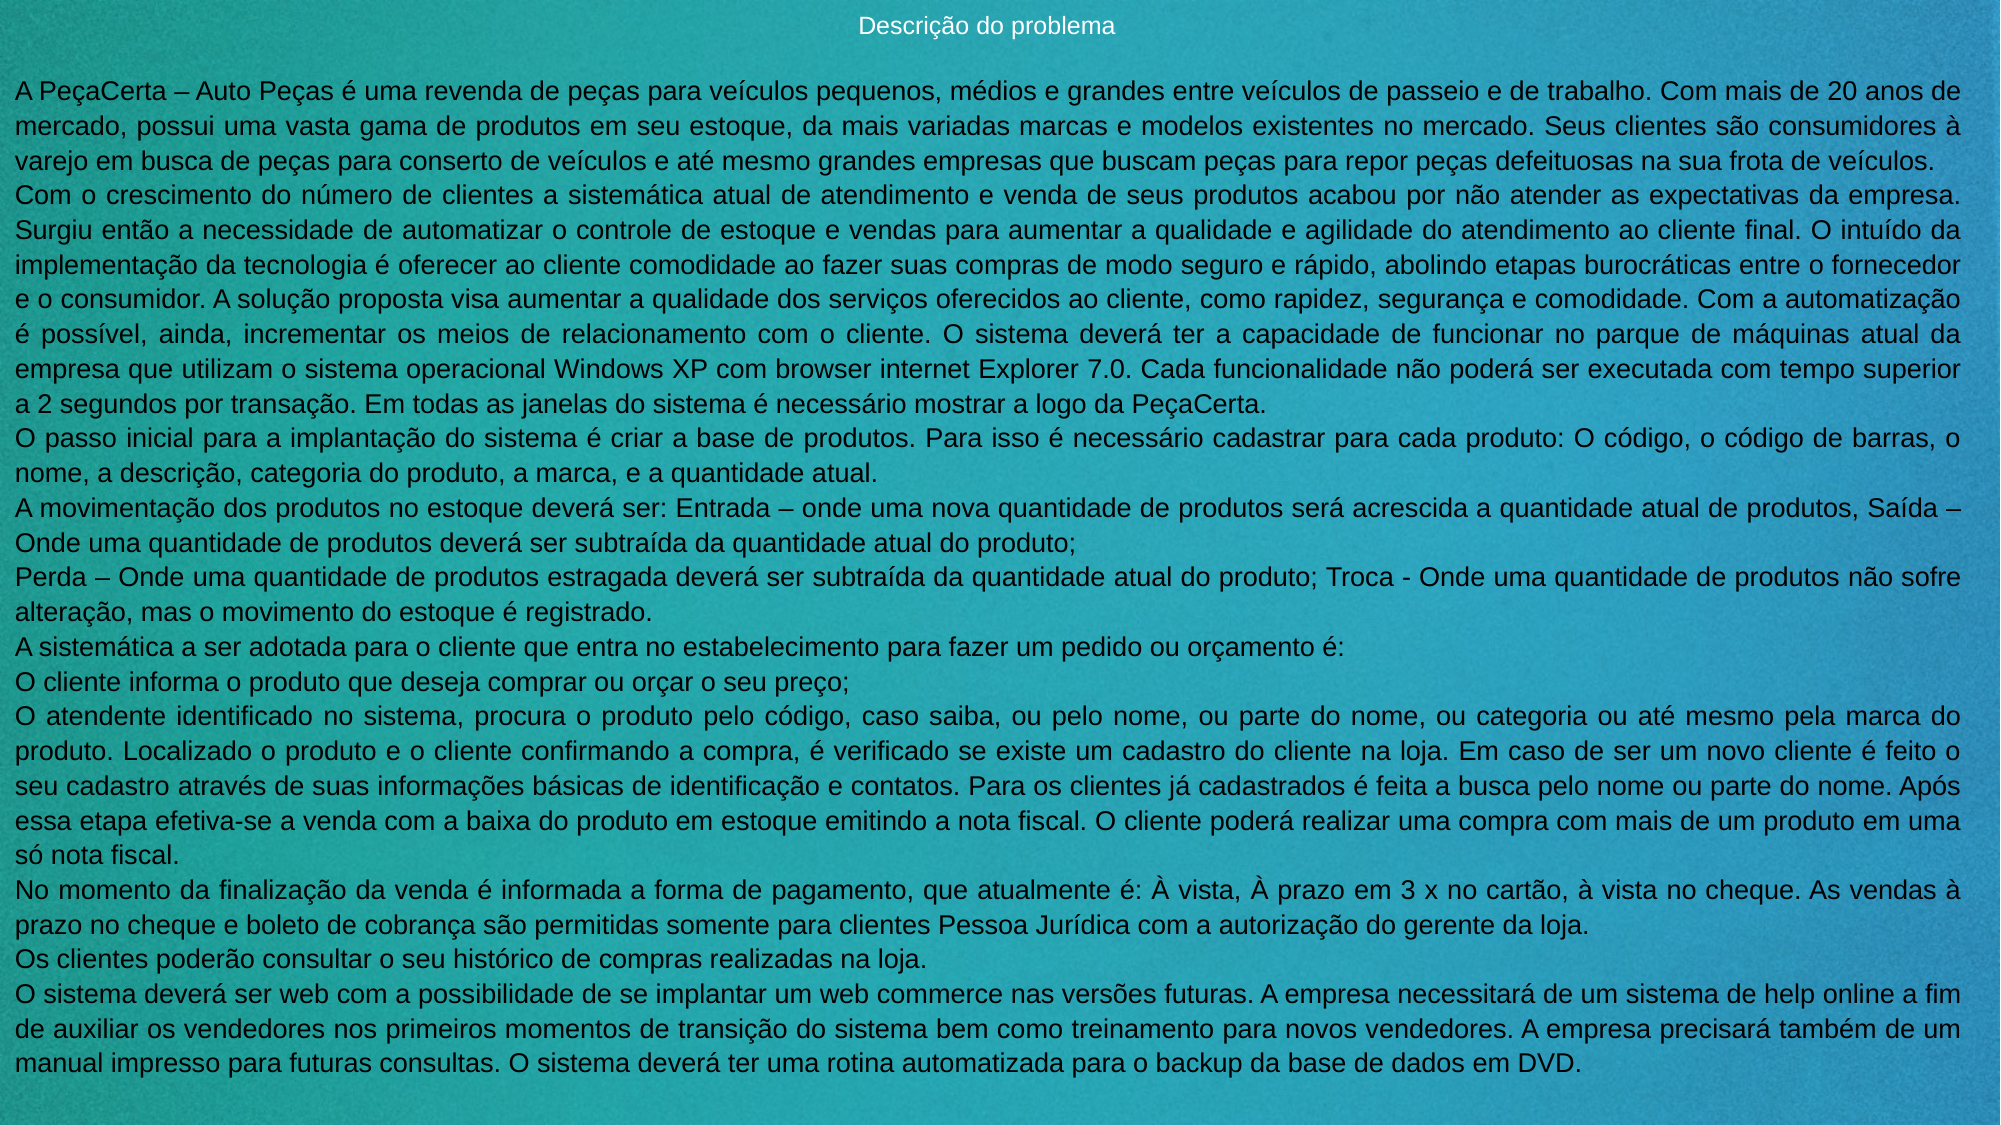

Descrição do problema

A PeçaCerta – Auto Peças é uma revenda de peças para veículos pequenos, médios e grandes entre veículos de passeio e de trabalho. Com mais de 20 anos de mercado, possui uma vasta gama de produtos em seu estoque, da mais variadas marcas e modelos existentes no mercado. Seus clientes são consumidores à varejo em busca de peças para conserto de veículos e até mesmo grandes empresas que buscam peças para repor peças defeituosas na sua frota de veículos.
Com o crescimento do número de clientes a sistemática atual de atendimento e venda de seus produtos acabou por não atender as expectativas da empresa. Surgiu então a necessidade de automatizar o controle de estoque e vendas para aumentar a qualidade e agilidade do atendimento ao cliente final. O intuído da implementação da tecnologia é oferecer ao cliente comodidade ao fazer suas compras de modo seguro e rápido, abolindo etapas burocráticas entre o fornecedor e o consumidor. A solução proposta visa aumentar a qualidade dos serviços oferecidos ao cliente, como rapidez, segurança e comodidade. Com a automatização é possível, ainda, incrementar os meios de relacionamento com o cliente. O sistema deverá ter a capacidade de funcionar no parque de máquinas atual da empresa que utilizam o sistema operacional Windows XP com browser internet Explorer 7.0. Cada funcionalidade não poderá ser executada com tempo superior a 2 segundos por transação. Em todas as janelas do sistema é necessário mostrar a logo da PeçaCerta.
O passo inicial para a implantação do sistema é criar a base de produtos. Para isso é necessário cadastrar para cada produto: O código, o código de barras, o nome, a descrição, categoria do produto, a marca, e a quantidade atual.
A movimentação dos produtos no estoque deverá ser: Entrada – onde uma nova quantidade de produtos será acrescida a quantidade atual de produtos, Saída – Onde uma quantidade de produtos deverá ser subtraída da quantidade atual do produto;
Perda – Onde uma quantidade de produtos estragada deverá ser subtraída da quantidade atual do produto; Troca - Onde uma quantidade de produtos não sofre alteração, mas o movimento do estoque é registrado.
A sistemática a ser adotada para o cliente que entra no estabelecimento para fazer um pedido ou orçamento é:
O cliente informa o produto que deseja comprar ou orçar o seu preço;
O atendente identificado no sistema, procura o produto pelo código, caso saiba, ou pelo nome, ou parte do nome, ou categoria ou até mesmo pela marca do produto. Localizado o produto e o cliente confirmando a compra, é verificado se existe um cadastro do cliente na loja. Em caso de ser um novo cliente é feito o seu cadastro através de suas informações básicas de identificação e contatos. Para os clientes já cadastrados é feita a busca pelo nome ou parte do nome. Após essa etapa efetiva-se a venda com a baixa do produto em estoque emitindo a nota fiscal. O cliente poderá realizar uma compra com mais de um produto em uma só nota fiscal.
No momento da finalização da venda é informada a forma de pagamento, que atualmente é: À vista, À prazo em 3 x no cartão, à vista no cheque. As vendas à prazo no cheque e boleto de cobrança são permitidas somente para clientes Pessoa Jurídica com a autorização do gerente da loja.
Os clientes poderão consultar o seu histórico de compras realizadas na loja.
O sistema deverá ser web com a possibilidade de se implantar um web commerce nas versões futuras. A empresa necessitará de um sistema de help online a fim de auxiliar os vendedores nos primeiros momentos de transição do sistema bem como treinamento para novos vendedores. A empresa precisará também de um manual impresso para futuras consultas. O sistema deverá ter uma rotina automatizada para o backup da base de dados em DVD.